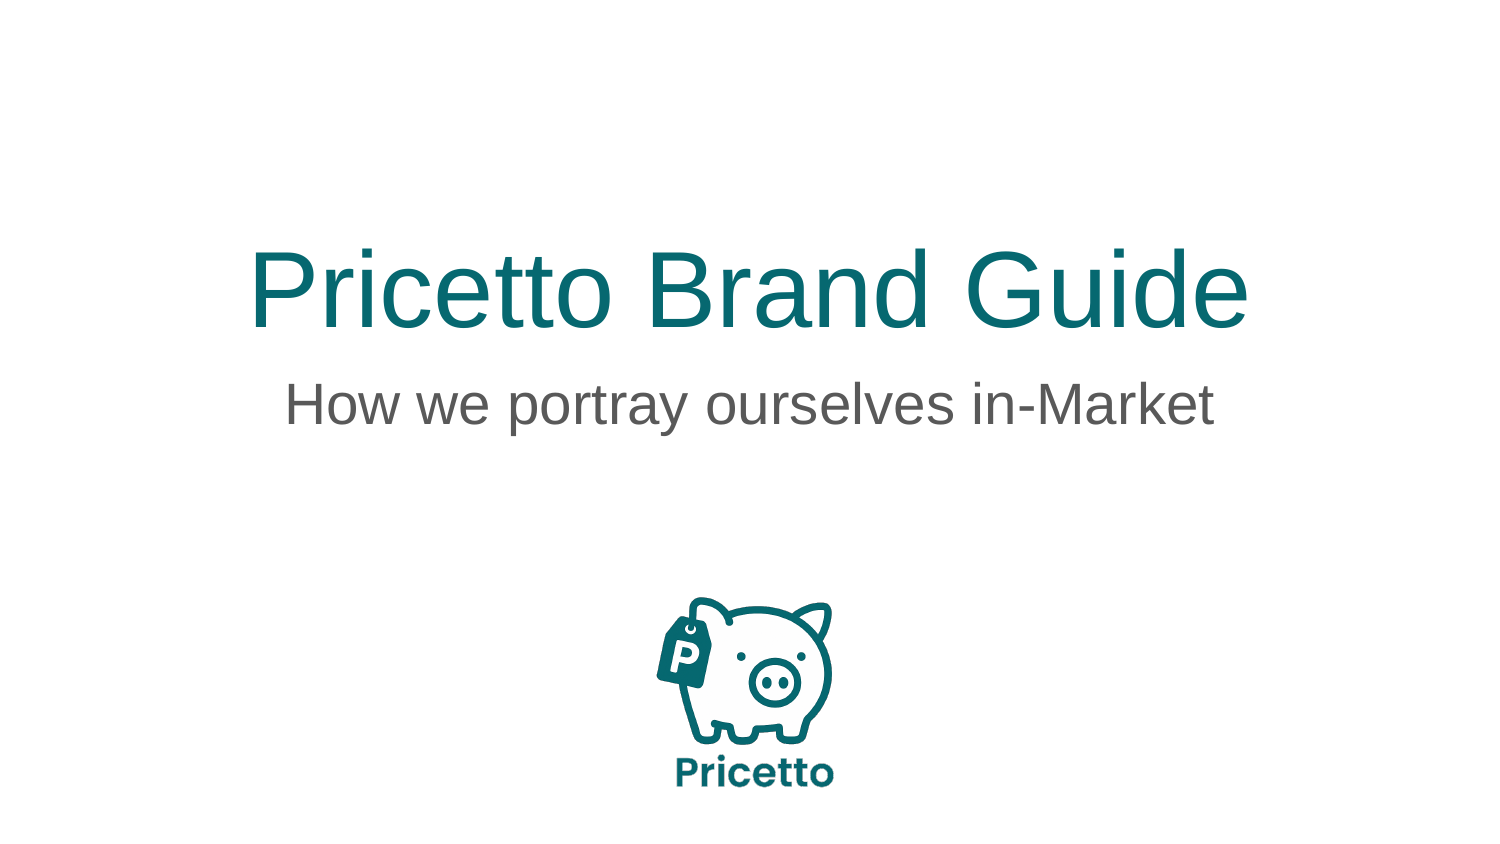

# Pricetto Brand Guide
How we portray ourselves in-Market